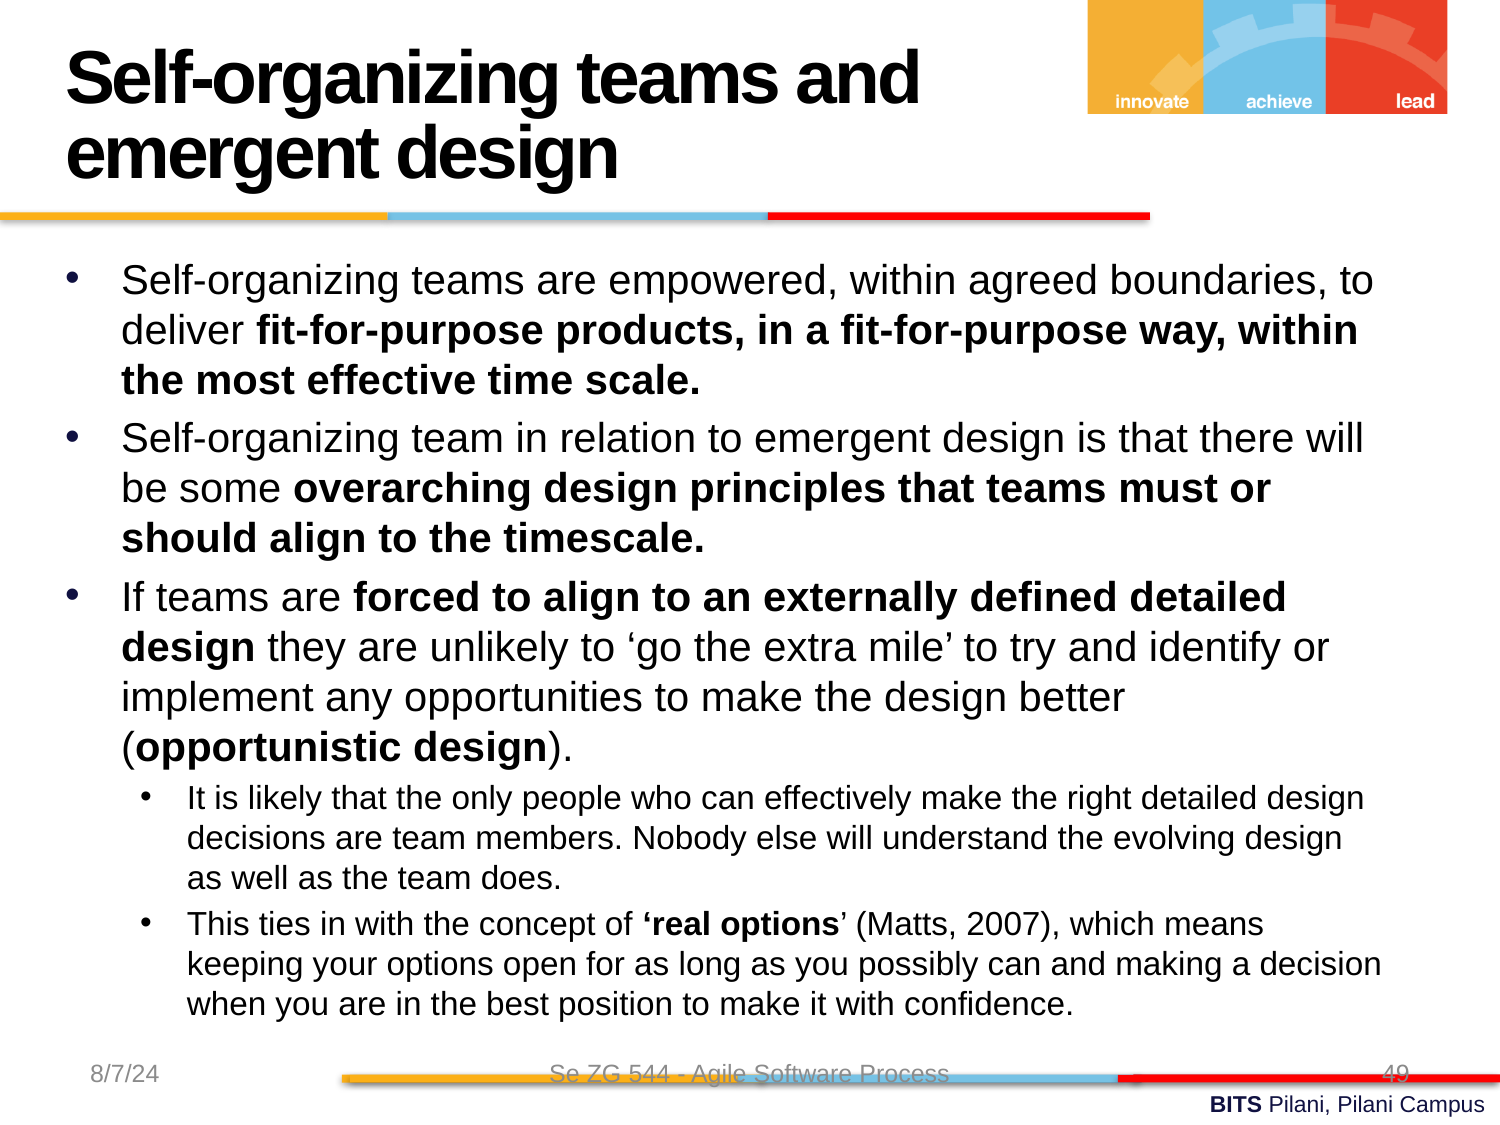

Self-organizing teams and emergent design
Self-organizing teams are empowered, within agreed boundaries, to deliver fit-for-purpose products, in a fit-for-purpose way, within the most effective time scale.
Self-organizing team in relation to emergent design is that there will be some overarching design principles that teams must or should align to the timescale.
If teams are forced to align to an externally defined detailed design they are unlikely to ‘go the extra mile’ to try and identify or implement any opportunities to make the design better (opportunistic design).
It is likely that the only people who can effectively make the right detailed design decisions are team members. Nobody else will understand the evolving design as well as the team does.
This ties in with the concept of ‘real options’ (Matts, 2007), which means keeping your options open for as long as you possibly can and making a decision when you are in the best position to make it with confidence.
8/7/24
Se ZG 544 - Agile Software Process
49